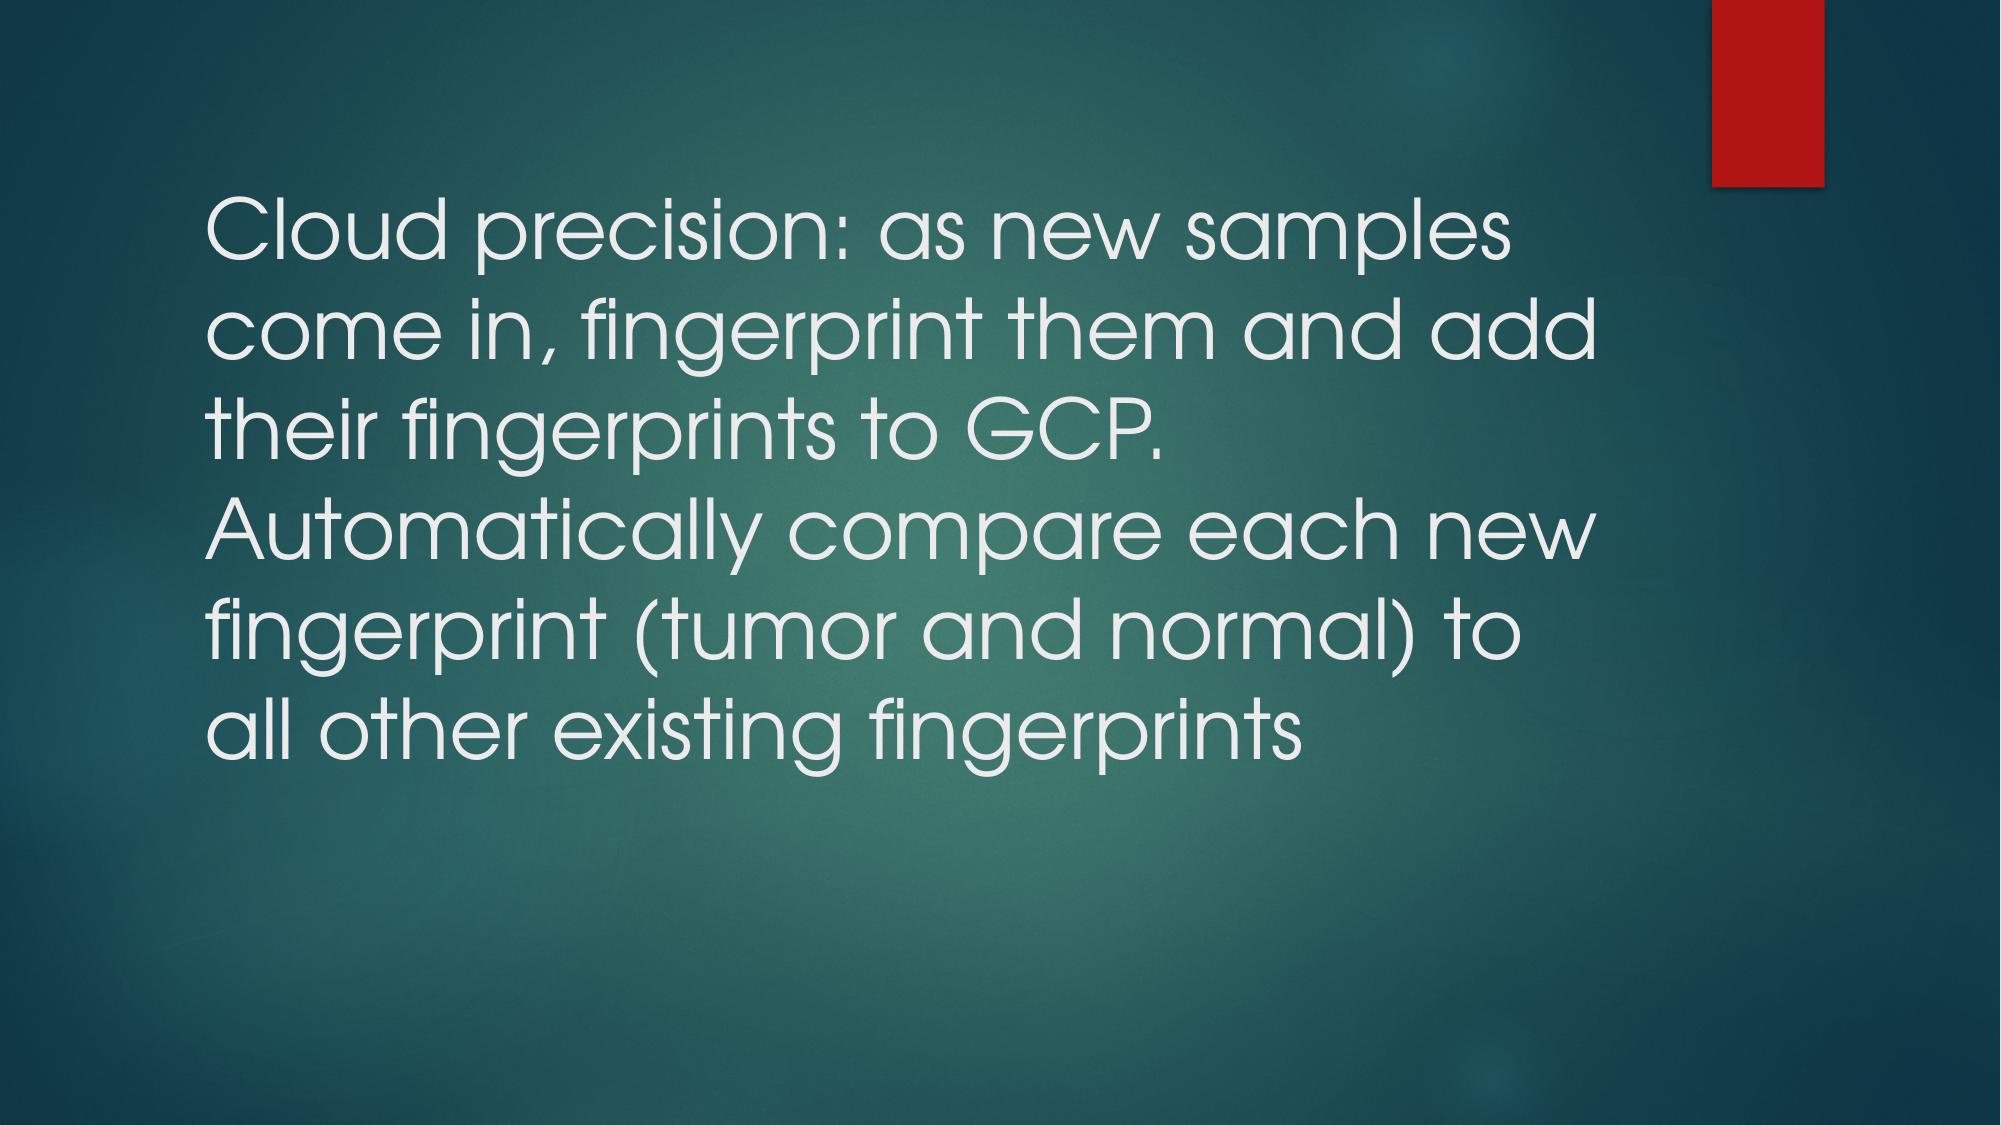

# Cloud precision: as new samples come in, fingerprint them and add their fingerprints to GCP. Automatically compare each new fingerprint (tumor and normal) to all other existing fingerprints